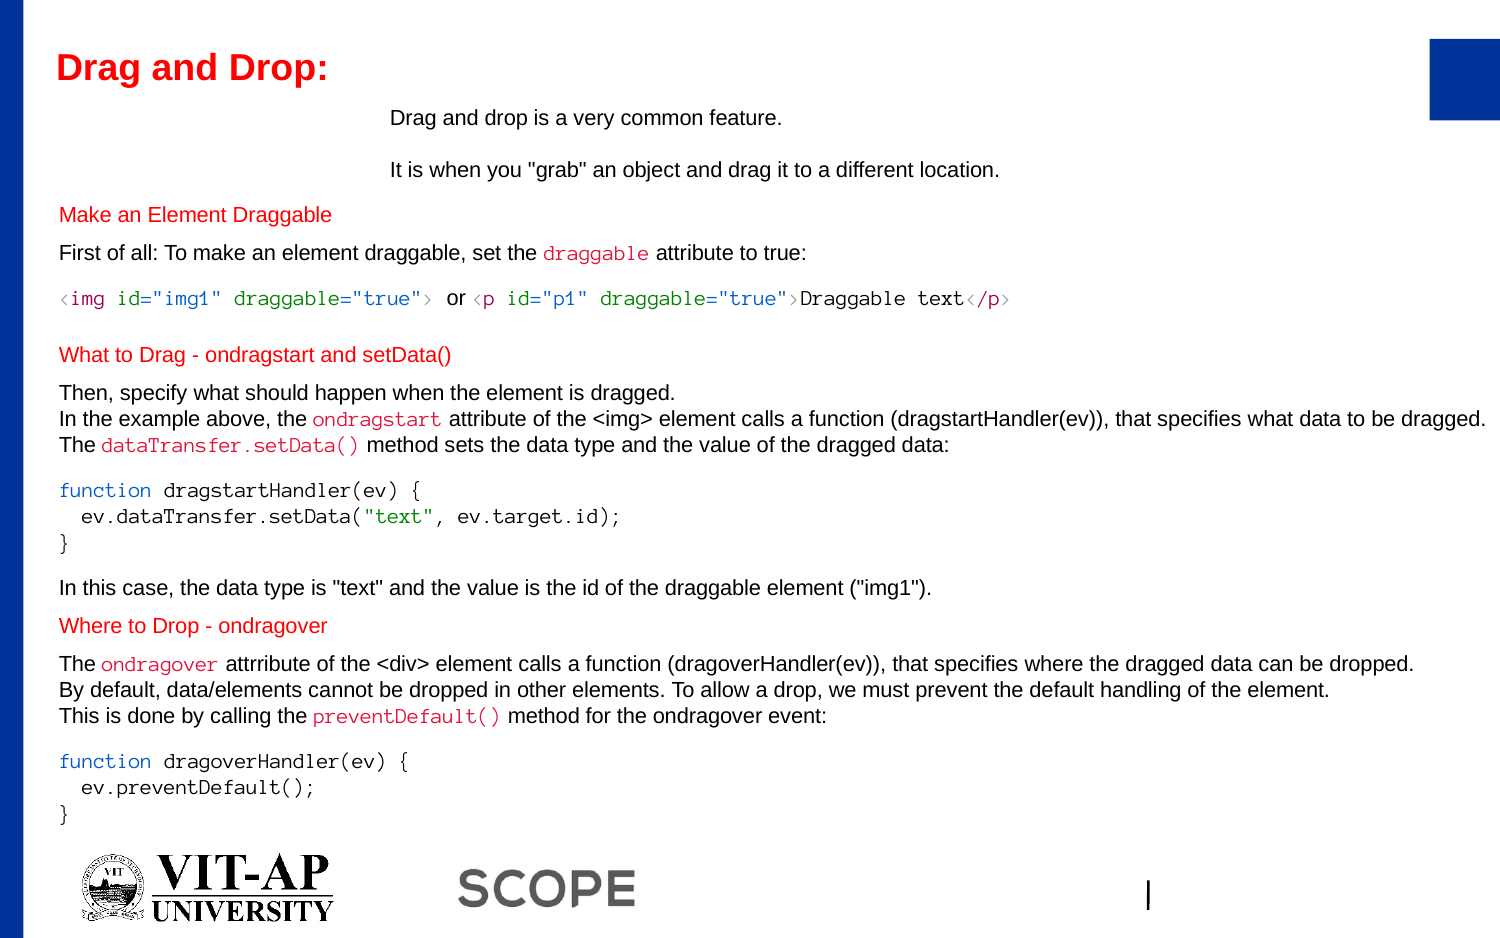

Drag and Drop:
Drag and drop is a very common feature.

It is when you "grab" an object and drag it to a different location.
Make an Element Draggable
First of all: To make an element draggable, set the draggable attribute to true:
<img id="img1" draggable="true"> or <p id="p1" draggable="true">Draggable text</p>
What to Drag - ondragstart and setData()
Then, specify what should happen when the element is dragged.
In the example above, the ondragstart attribute of the <img> element calls a function (dragstartHandler(ev)), that specifies what data to be dragged.
The dataTransfer.setData() method sets the data type and the value of the dragged data:
function dragstartHandler(ev) {
  ev.dataTransfer.setData("text", ev.target.id);
}
In this case, the data type is "text" and the value is the id of the draggable element ("img1").
Where to Drop - ondragover
The ondragover attrribute of the <div> element calls a function (dragoverHandler(ev)), that specifies where the dragged data can be dropped.
By default, data/elements cannot be dropped in other elements. To allow a drop, we must prevent the default handling of the element.
This is done by calling the preventDefault() method for the ondragover event:
function dragoverHandler(ev) {
  ev.preventDefault();
}